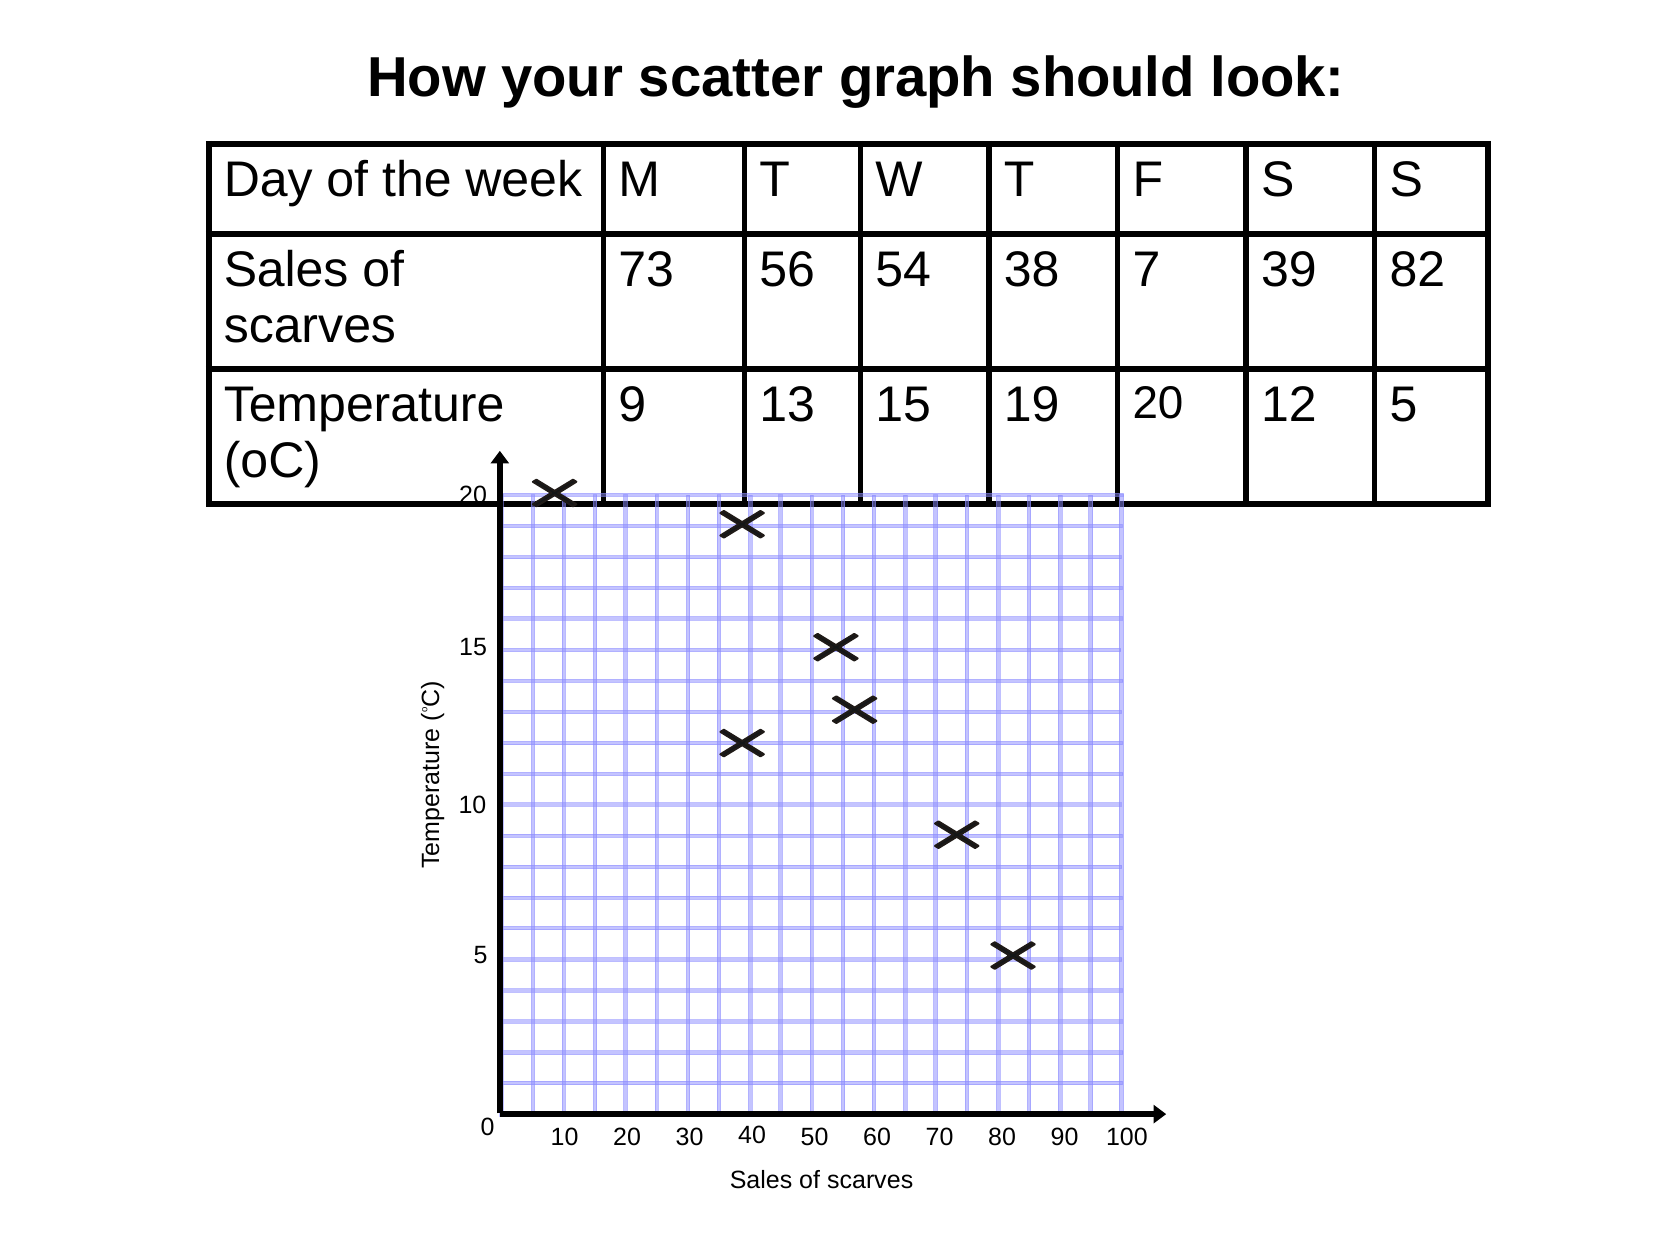

How your scatter graph should look:
| Day of the week | M | T | W | T | F | S | S |
| --- | --- | --- | --- | --- | --- | --- | --- |
| Sales of scarves | 73 | 56 | 54 | 38 | 7 | 39 | 82 |
| Temperature (oC) | 9 | 13 | 15 | 19 | 20 | 12 | 5 |

20
15
Temperature (oC)
10
5
0
40
10
20
30
50
60
70
80
90
100
Sales of scarves